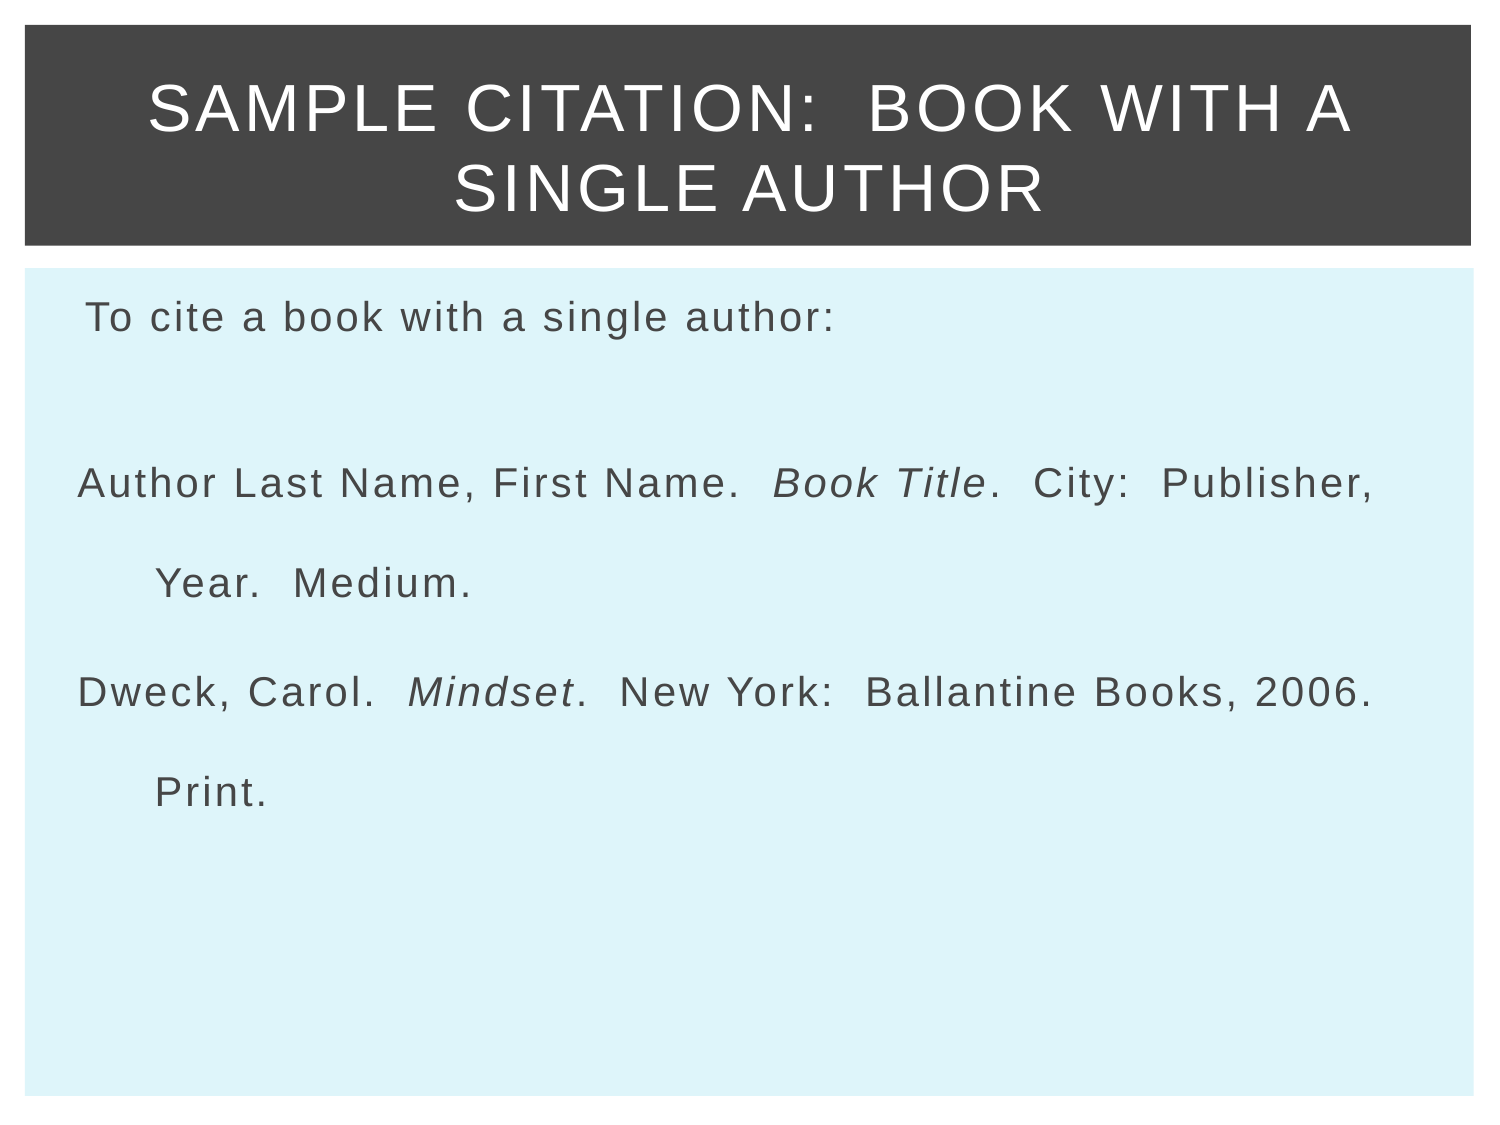

# Sample Citation:  Book with a Single Author
To cite a book with a single author:

Author Last Name, First Name.  Book Title.  City:  Publisher, Year.  Medium.
Dweck, Carol.  Mindset.  New York:  Ballantine Books, 2006.  Print.